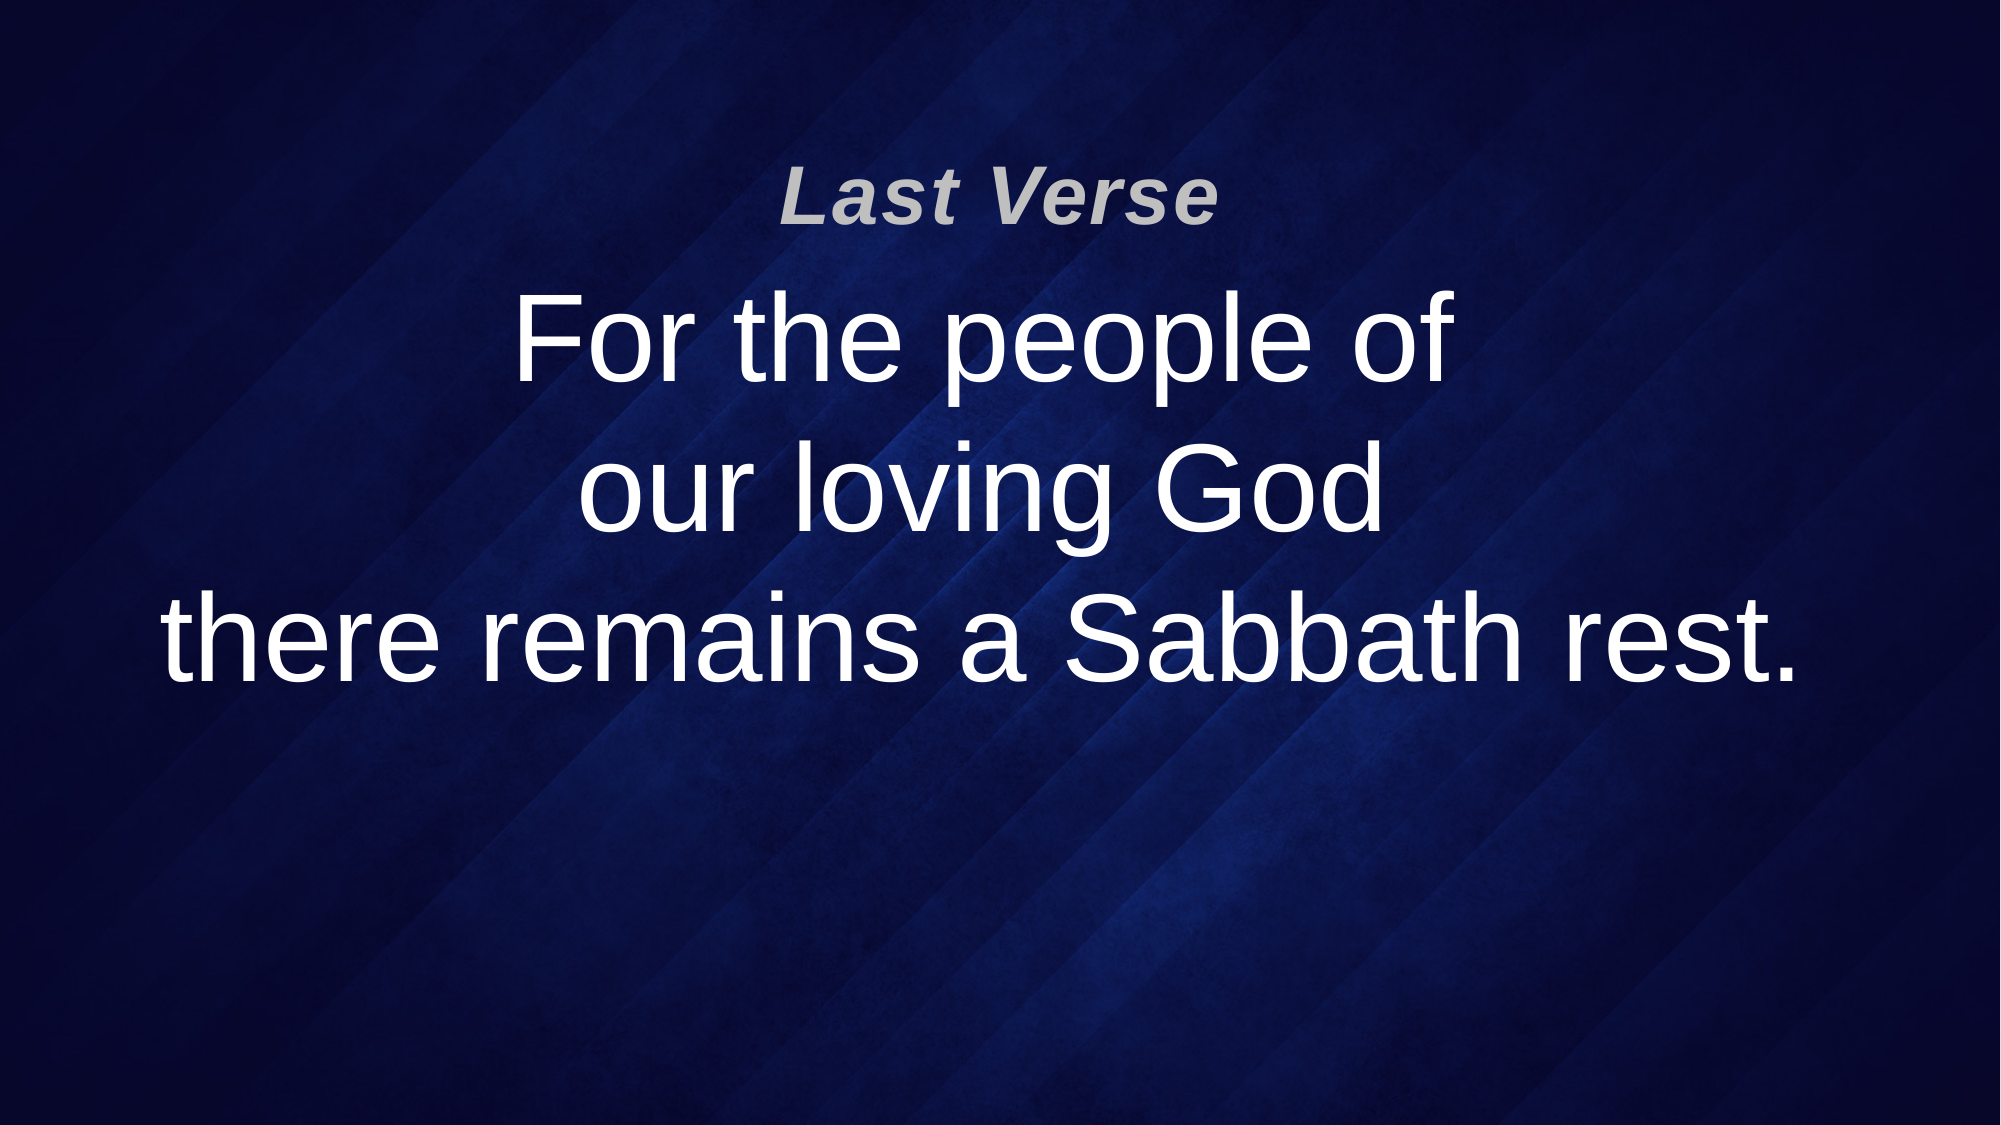

Last Verse
# For the people of our loving God there remains a Sabbath rest.